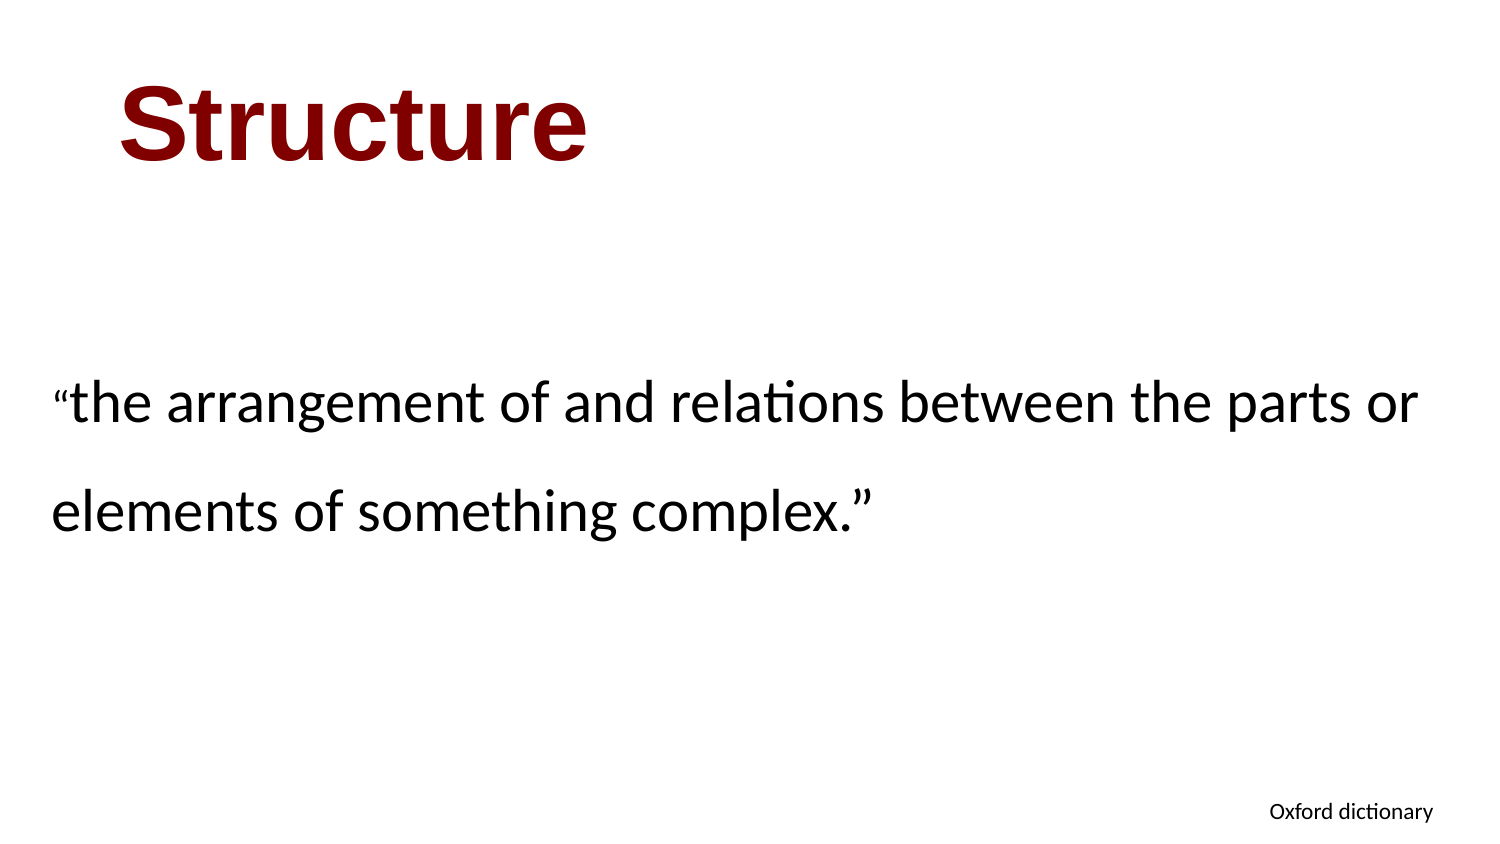

# Structure

“the arrangement of and relations between the parts or elements of something complex.”

Oxford dictionary